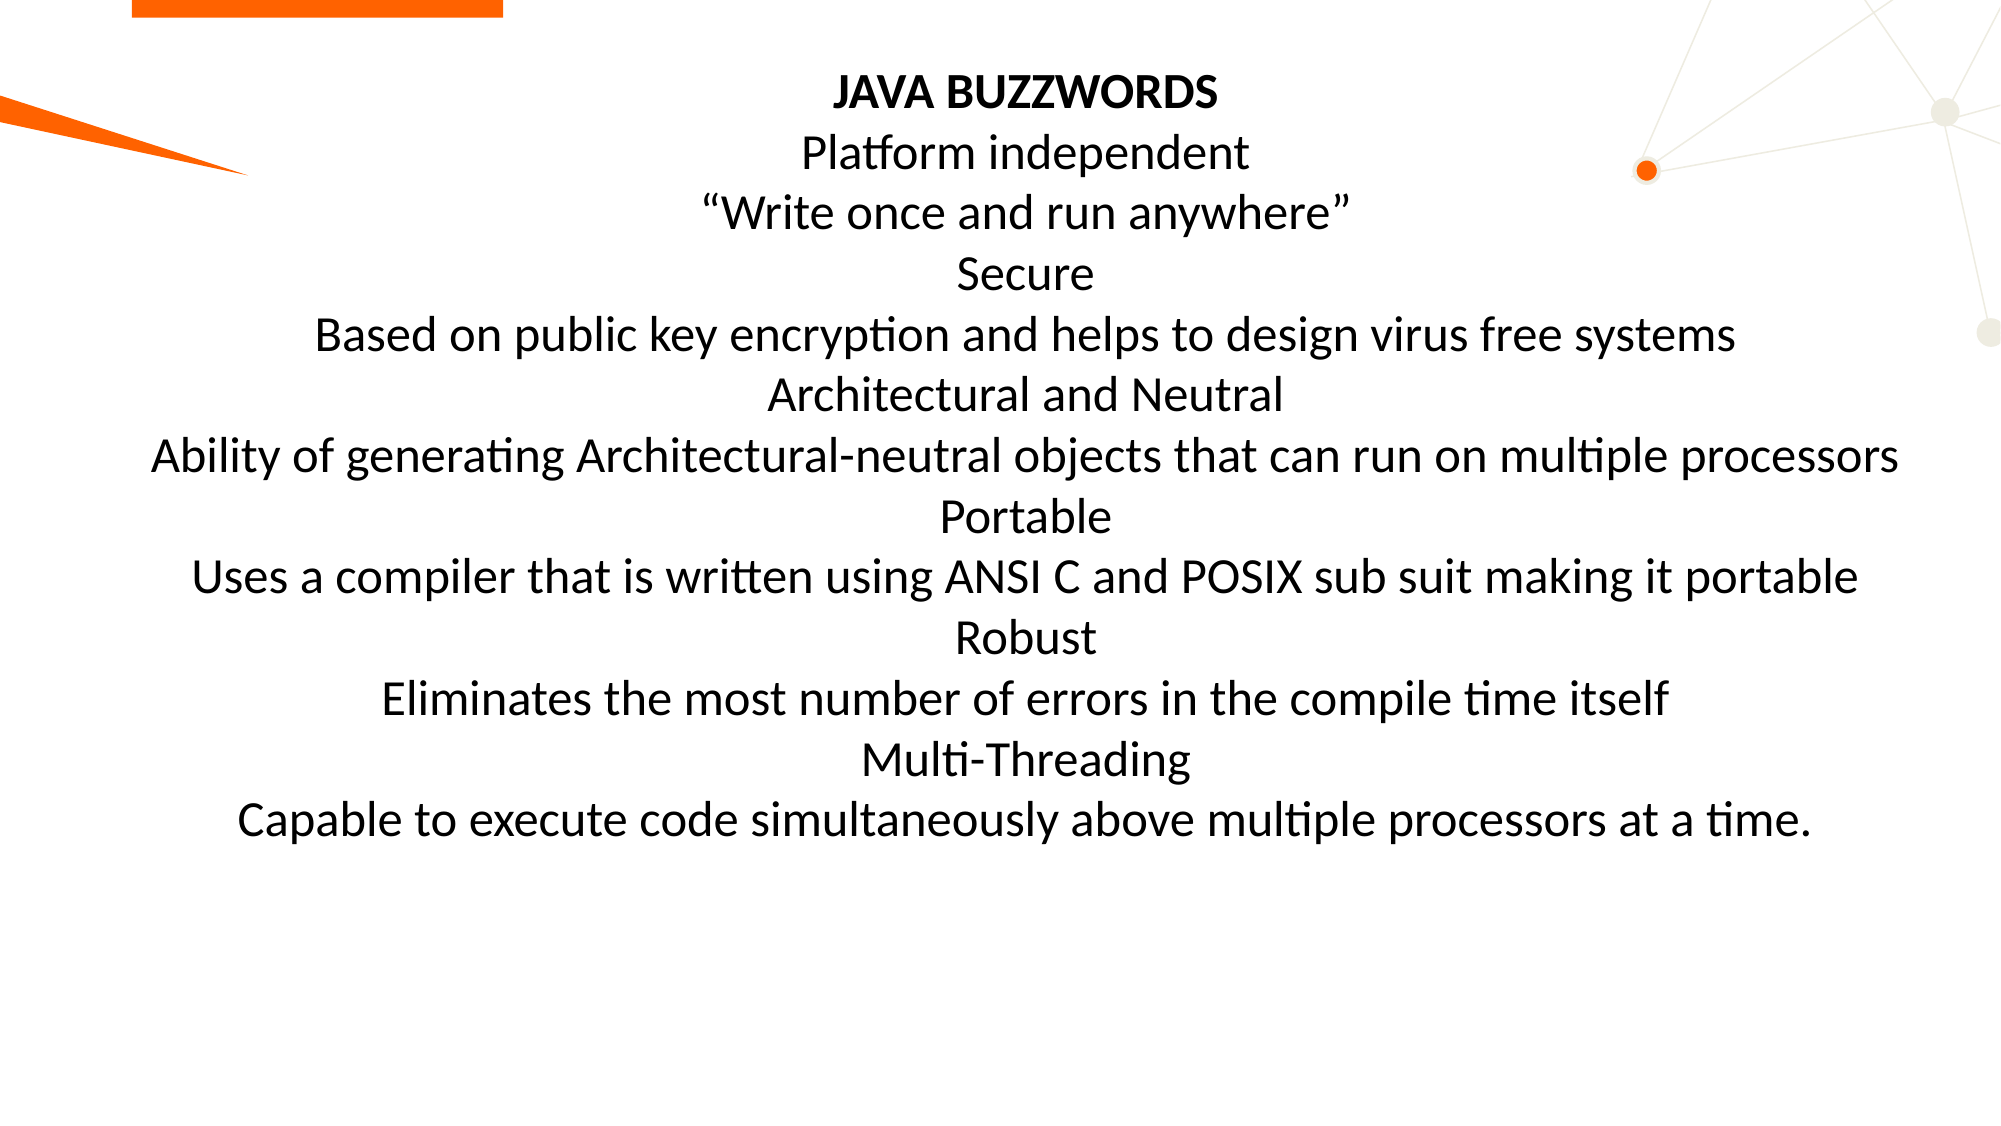

# JAVA BUZZWORDS Platform independent “Write once and run anywhere” Secure Based on public key encryption and helps to design virus free systems Architectural and Neutral Ability of generating Architectural-neutral objects that can run on multiple processors Portable Uses a compiler that is written using ANSI C and POSIX sub suit making it portable Robust Eliminates the most number of errors in the compile time itself Multi-Threading Capable to execute code simultaneously above multiple processors at a time.